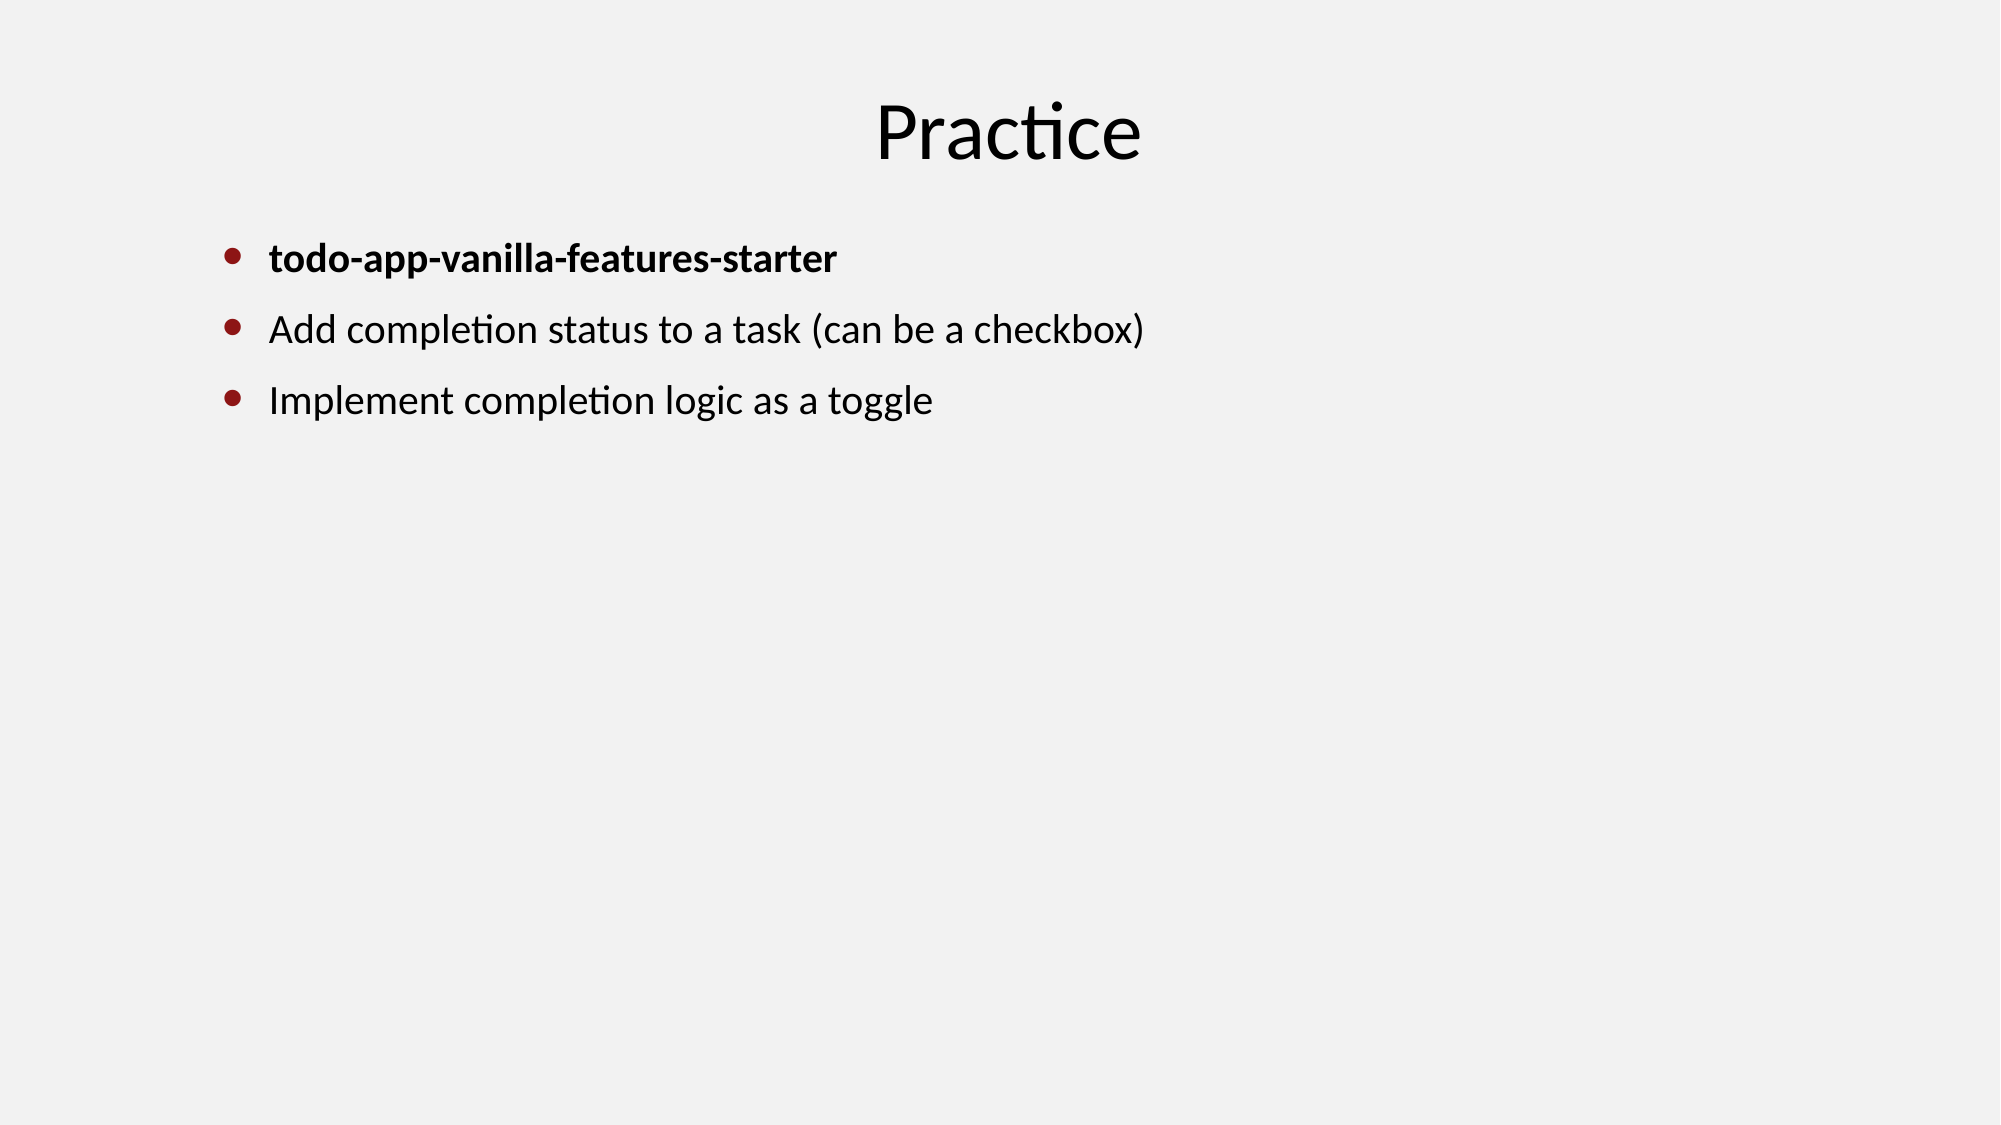

# Practice
todo-app-vanilla-features-starter
Add completion status to a task (can be a checkbox)
Implement completion logic as a toggle